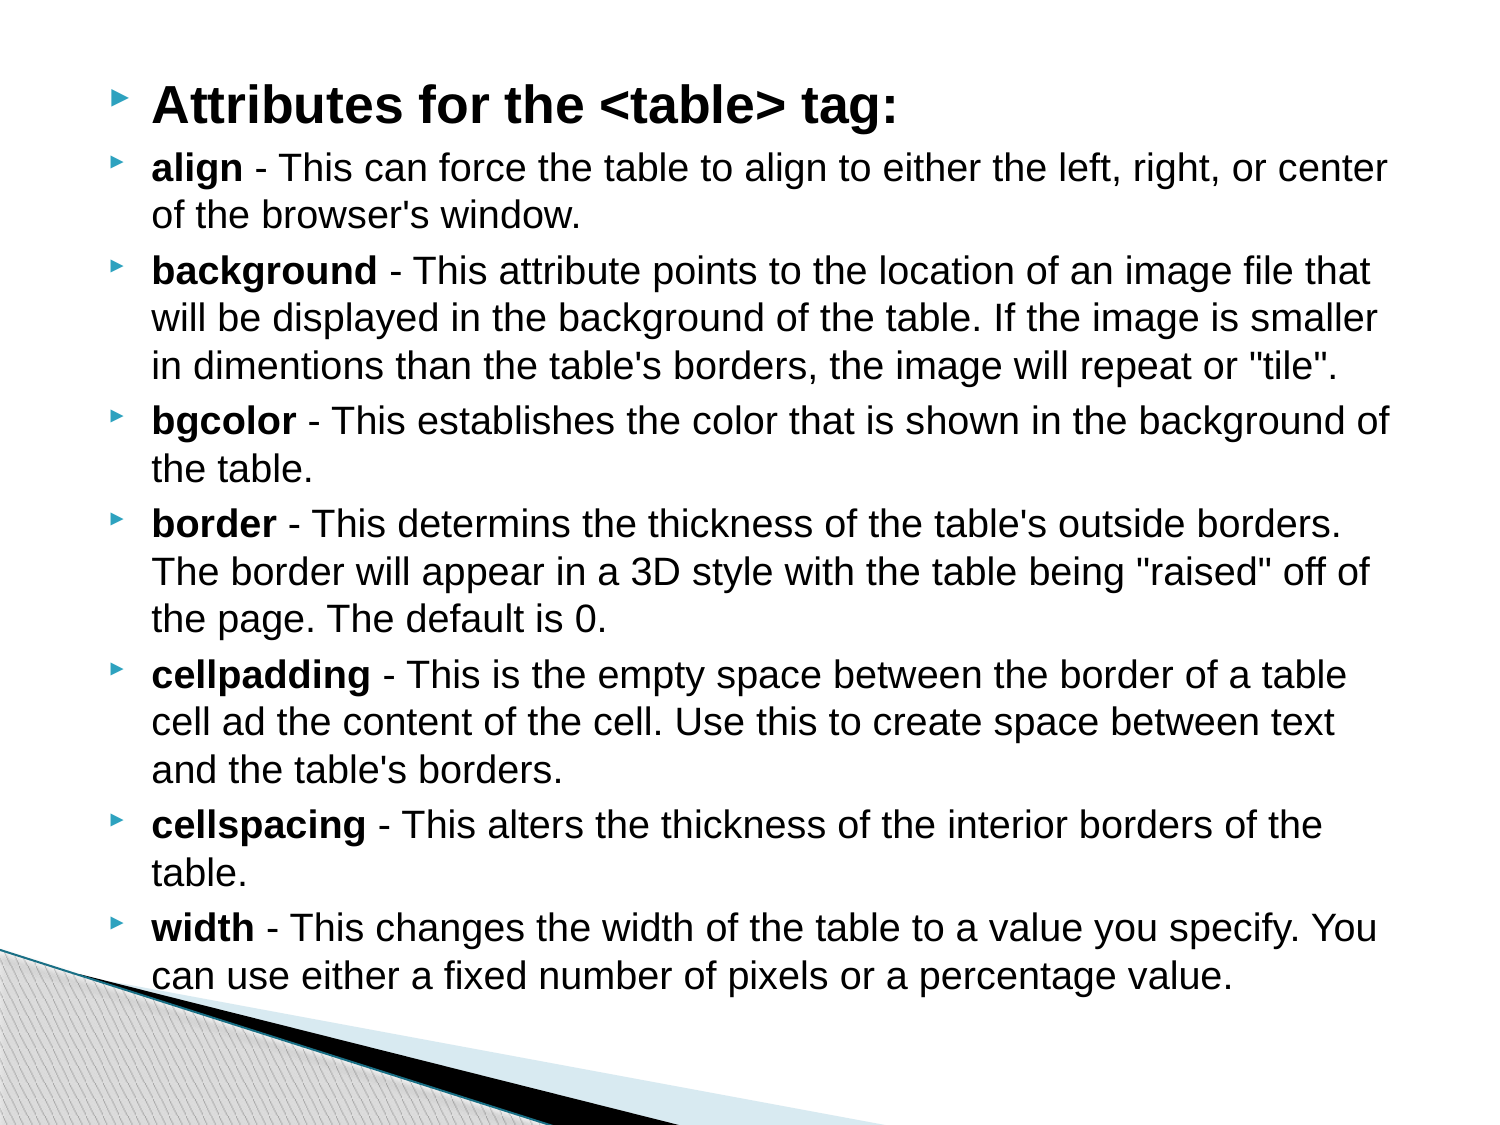

Attributes for the <table> tag:
align - This can force the table to align to either the left, right, or center of the browser's window.
background - This attribute points to the location of an image file that will be displayed in the background of the table. If the image is smaller in dimentions than the table's borders, the image will repeat or "tile".
bgcolor - This establishes the color that is shown in the background of the table.
border - This determins the thickness of the table's outside borders. The border will appear in a 3D style with the table being "raised" off of the page. The default is 0.
cellpadding - This is the empty space between the border of a table cell ad the content of the cell. Use this to create space between text and the table's borders.
cellspacing - This alters the thickness of the interior borders of the table.
width - This changes the width of the table to a value you specify. You can use either a fixed number of pixels or a percentage value.